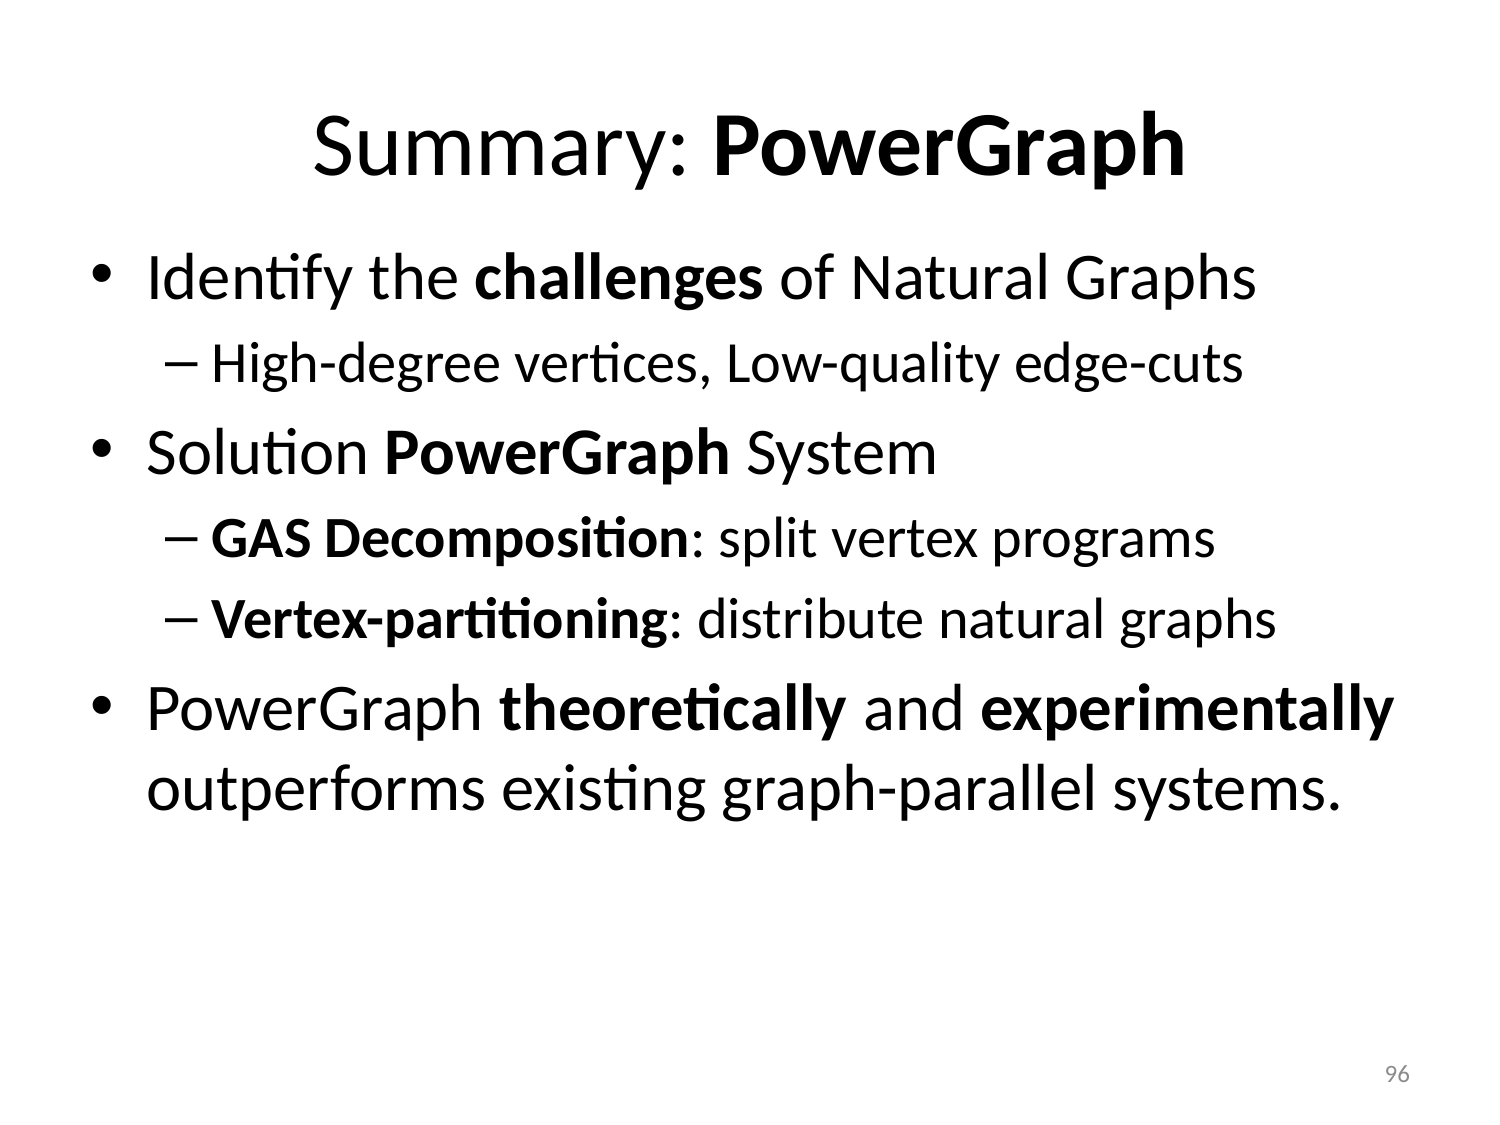

# Summary: PowerGraph
Identify the challenges of Natural Graphs
High-degree vertices, Low-quality edge-cuts
Solution PowerGraph System
GAS Decomposition: split vertex programs
Vertex-partitioning: distribute natural graphs
PowerGraph theoretically and experimentally outperforms existing graph-parallel systems.
96